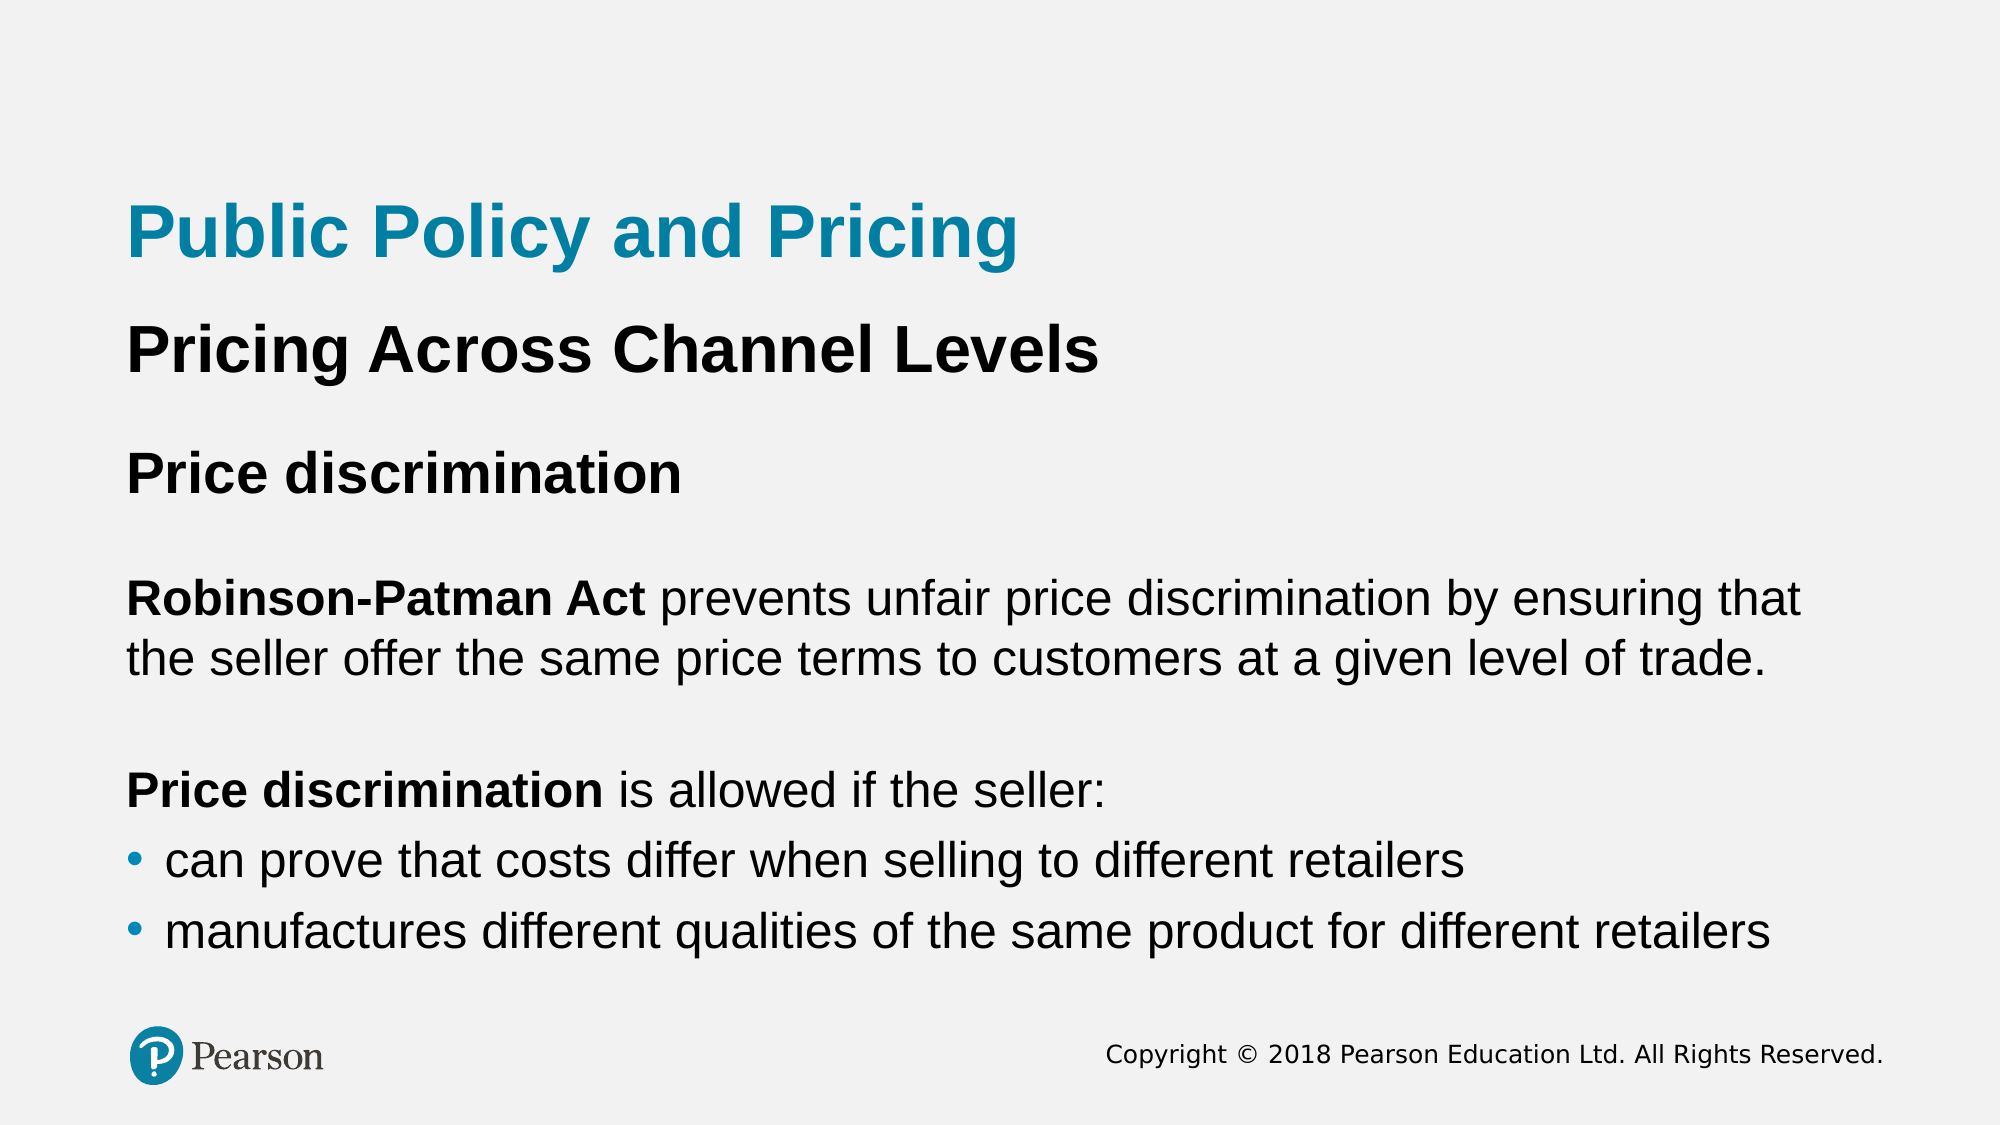

# Public Policy and Pricing
Pricing Across Channel Levels
Price discrimination

Robinson-Patman Act prevents unfair price discrimination by ensuring that the seller offer the same price terms to customers at a given level of trade.

Price discrimination is allowed if the seller:
can prove that costs differ when selling to different retailers
manufactures different qualities of the same product for different retailers